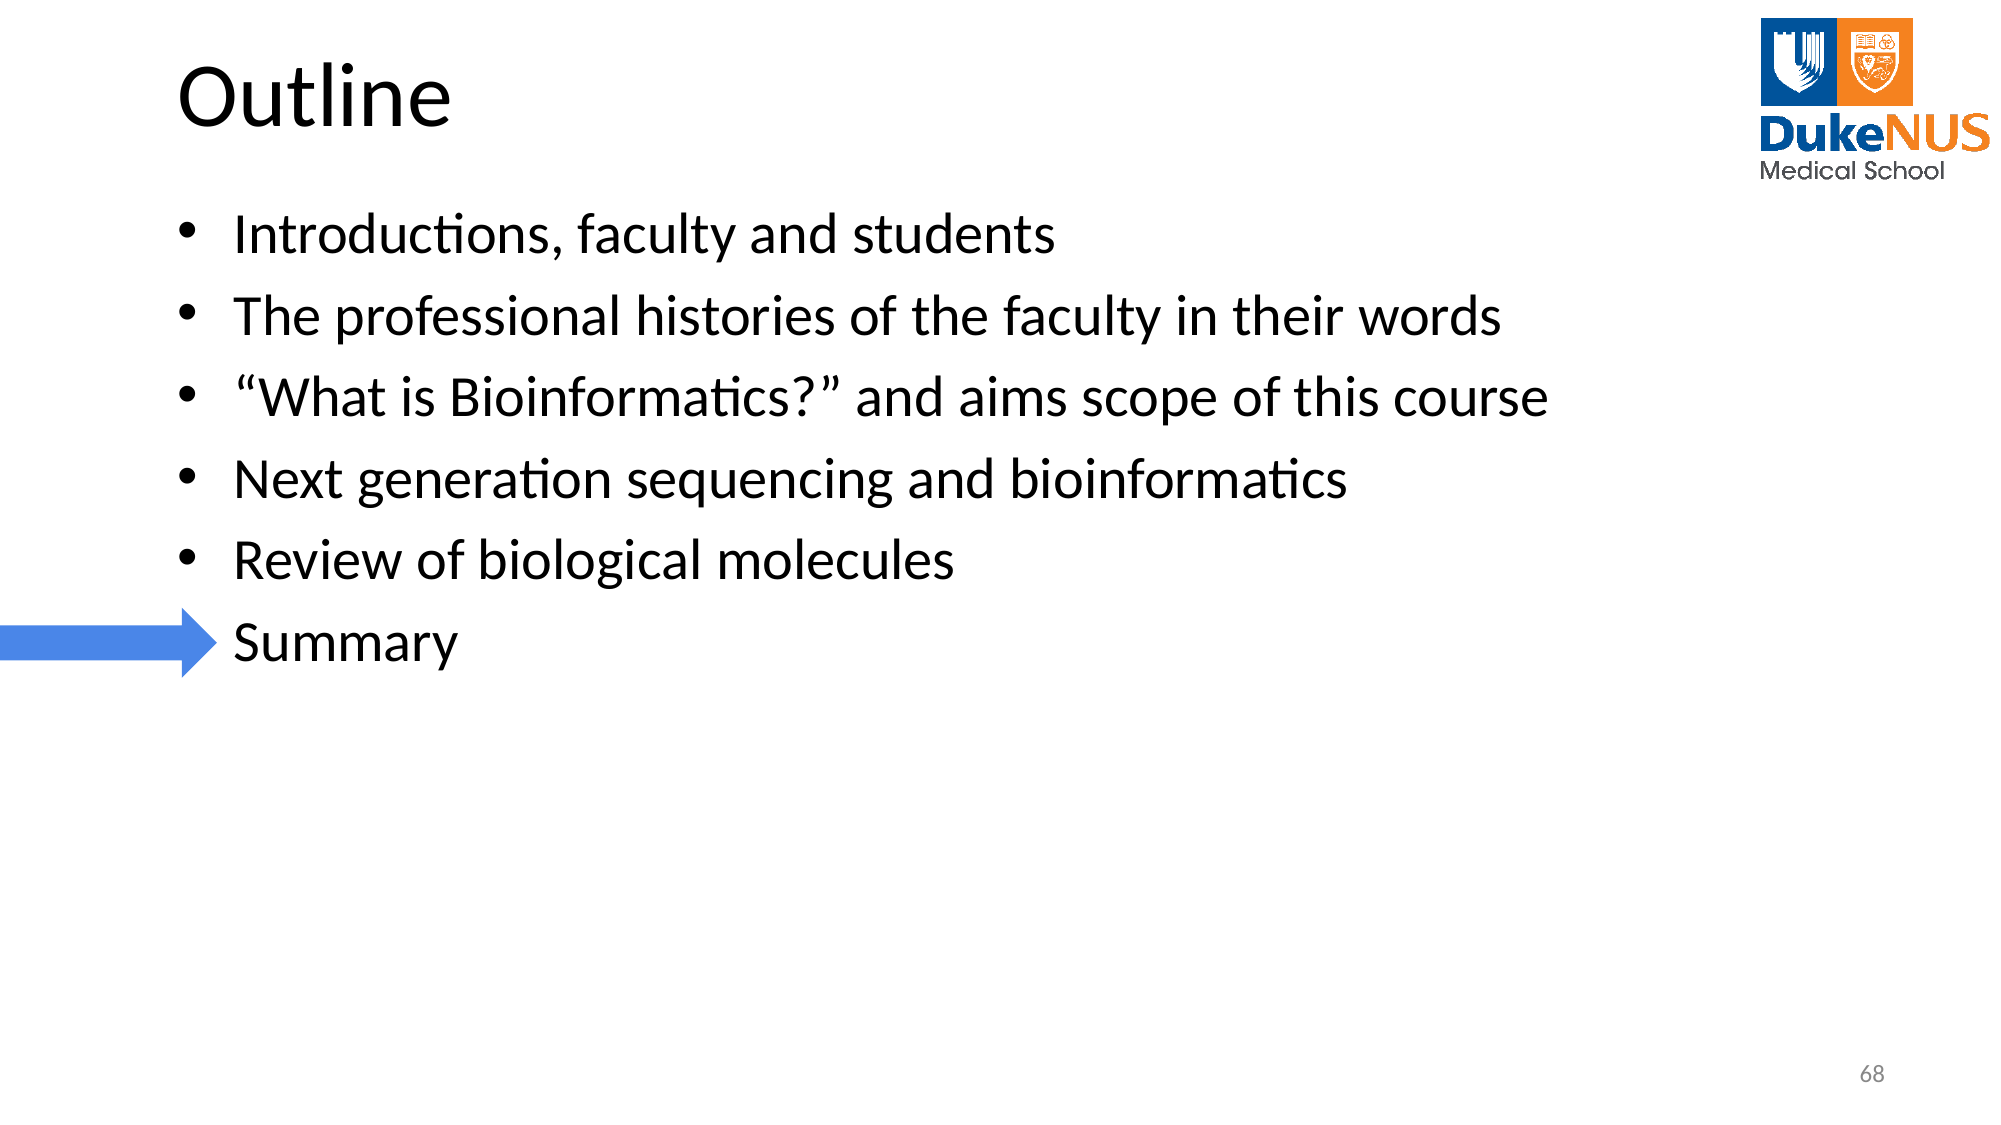

# Outline
Introductions, faculty and students
The professional histories of the faculty in their words
“What is Bioinformatics?” and aims scope of this course
Next generation sequencing and bioinformatics
Review of biological molecules
Summary

68